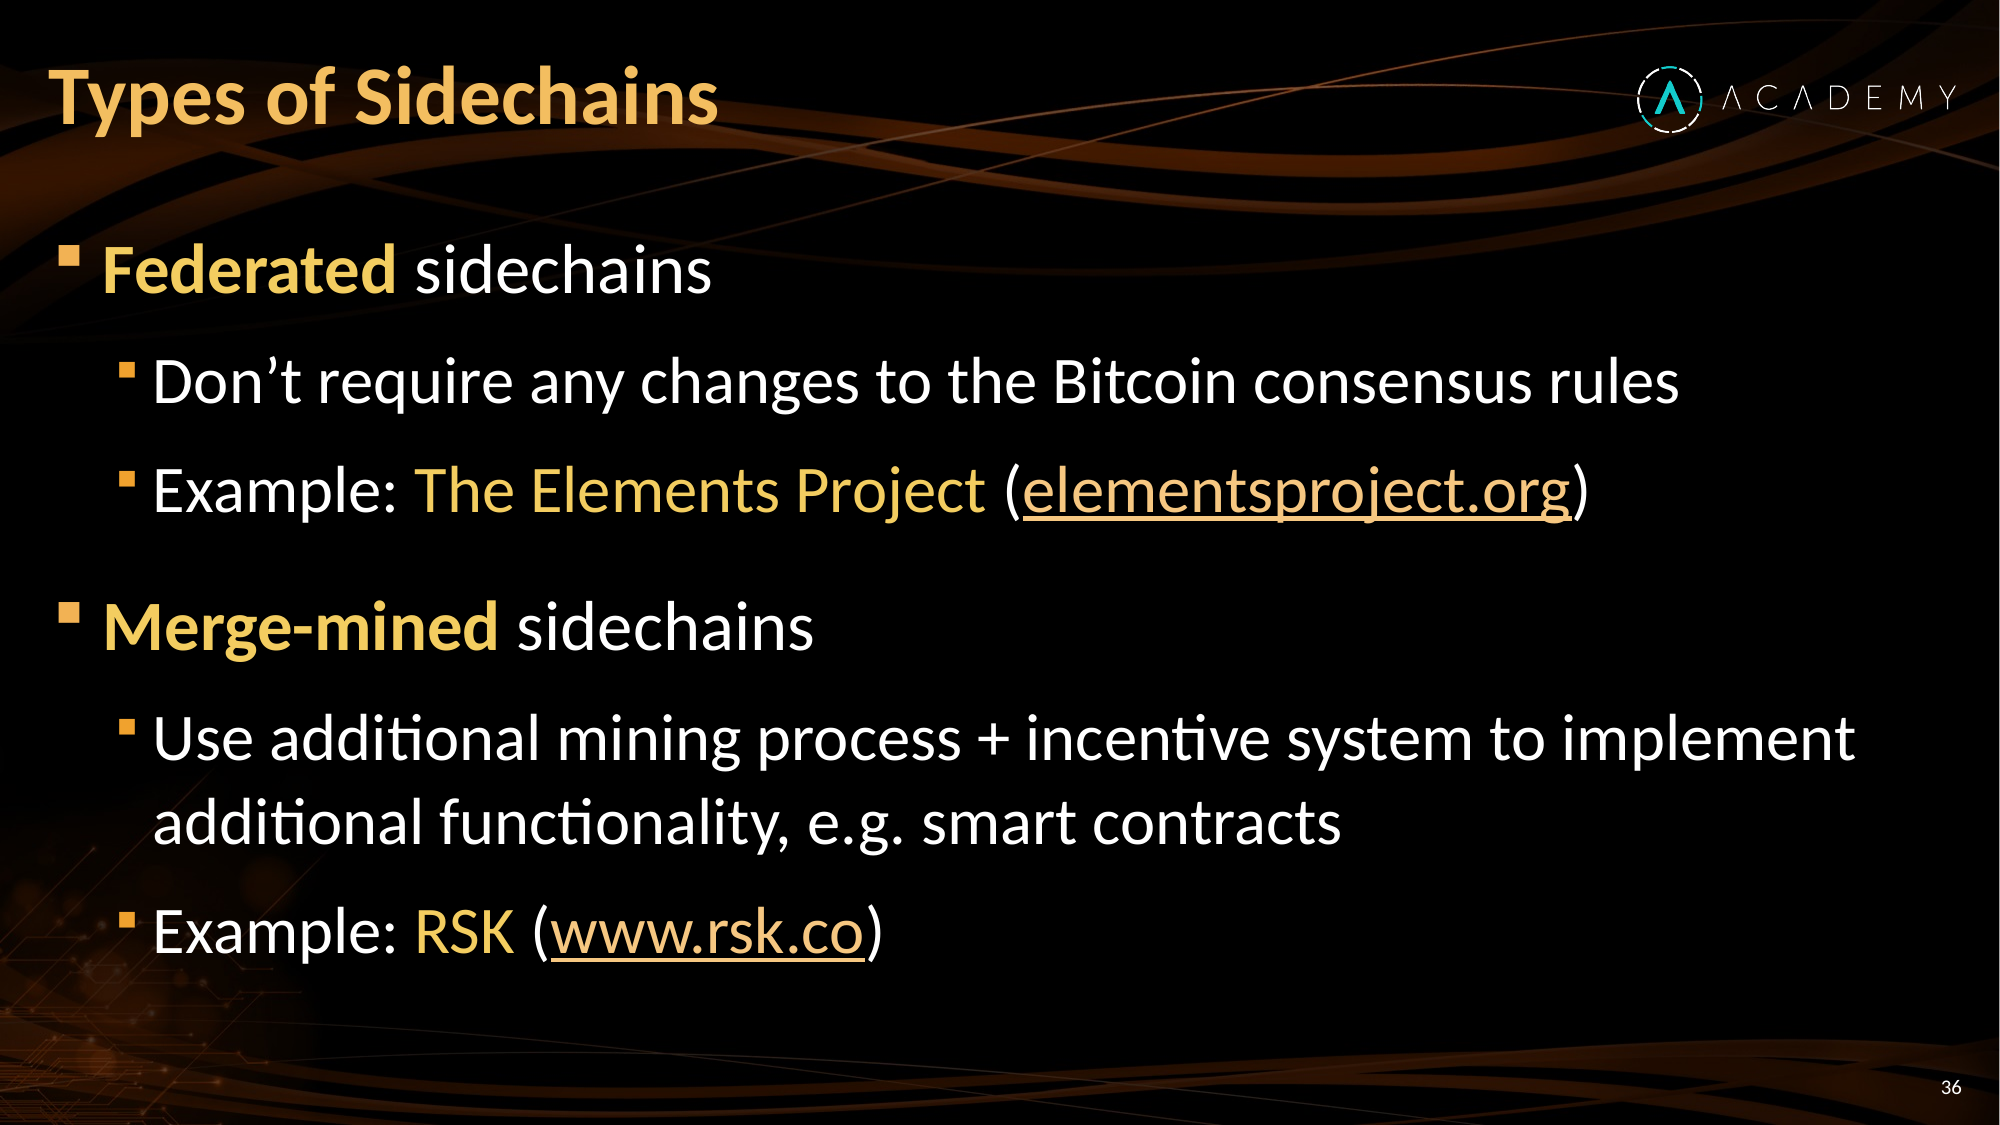

# Types of Sidechains
Federated sidechains
Don’t require any changes to the Bitcoin consensus rules
Example: The Elements Project (elementsproject.org)
Merge-mined sidechains
Use additional mining process + incentive system to implement additional functionality, e.g. smart contracts
Example: RSK (www.rsk.co)
36